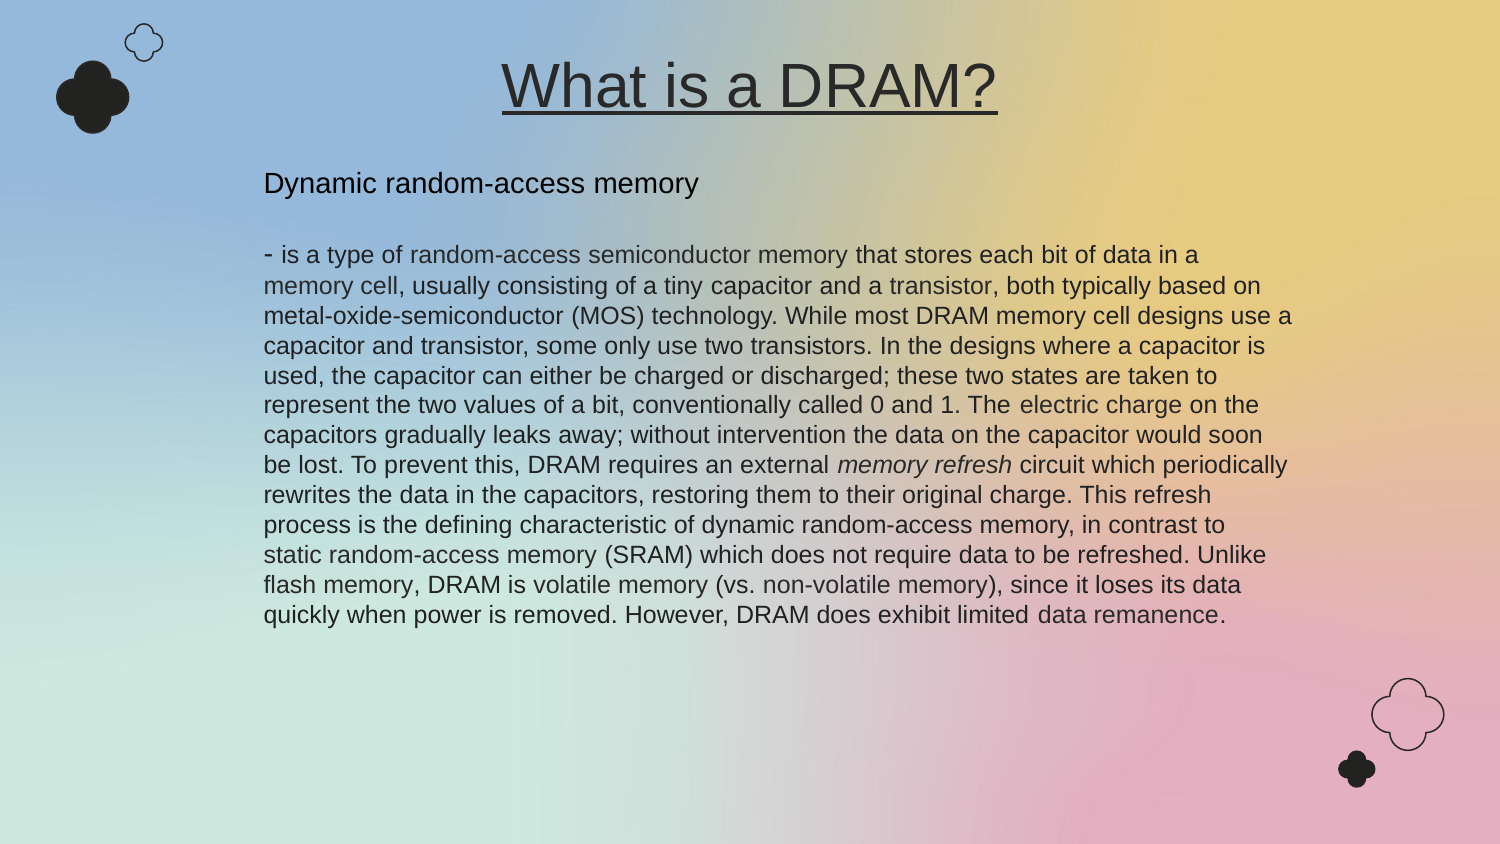

# What is a DRAM?
Dynamic random-access memory

- is a type of random-access semiconductor memory that stores each bit of data in a memory cell, usually consisting of a tiny capacitor and a transistor, both typically based on metal-oxide-semiconductor (MOS) technology. While most DRAM memory cell designs use a capacitor and transistor, some only use two transistors. In the designs where a capacitor is used, the capacitor can either be charged or discharged; these two states are taken to represent the two values of a bit, conventionally called 0 and 1. The electric charge on the capacitors gradually leaks away; without intervention the data on the capacitor would soon be lost. To prevent this, DRAM requires an external memory refresh circuit which periodically rewrites the data in the capacitors, restoring them to their original charge. This refresh process is the defining characteristic of dynamic random-access memory, in contrast to static random-access memory (SRAM) which does not require data to be refreshed. Unlike flash memory, DRAM is volatile memory (vs. non-volatile memory), since it loses its data quickly when power is removed. However, DRAM does exhibit limited data remanence.